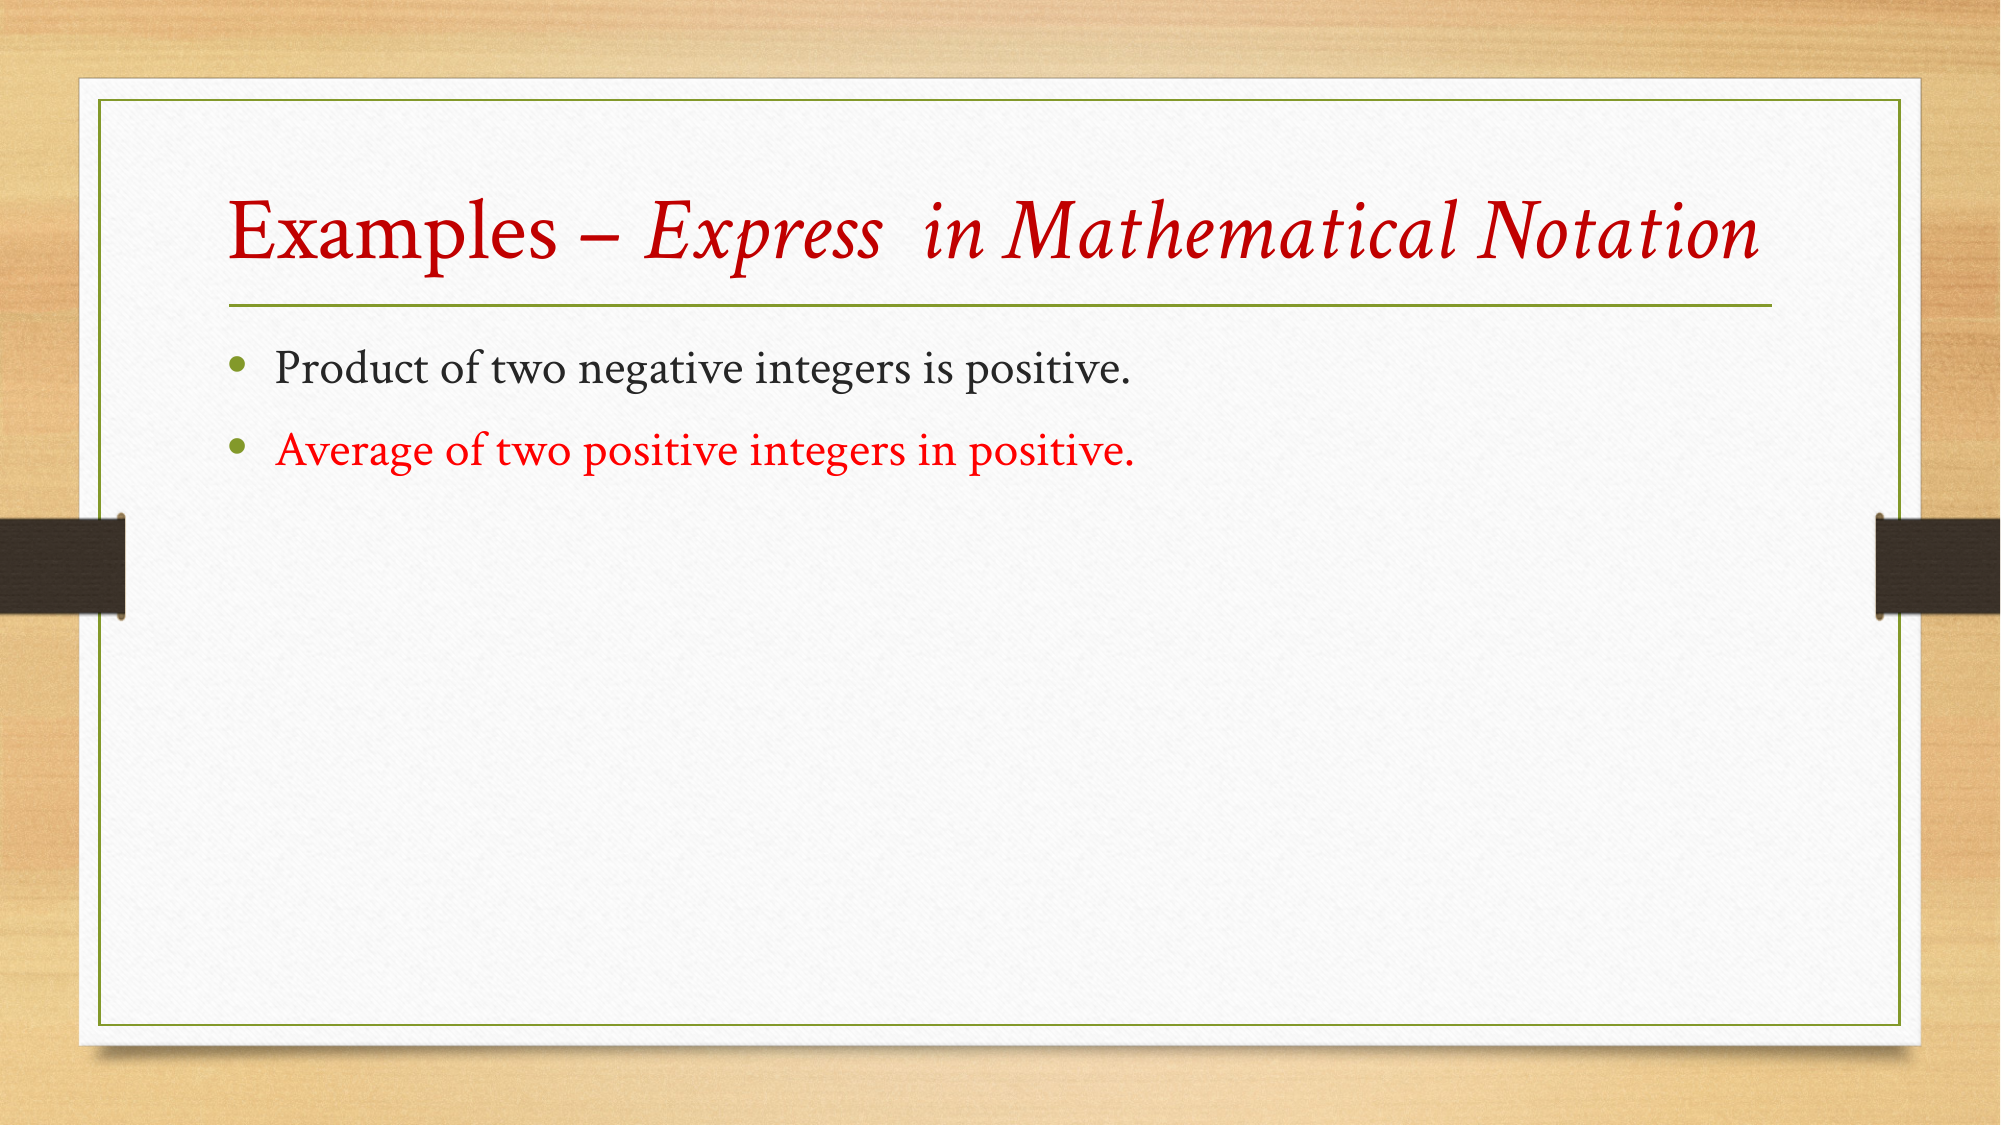

# Examples – Express  in Mathematical Notation
Product of two negative integers is positive.
Average of two positive integers in positive.